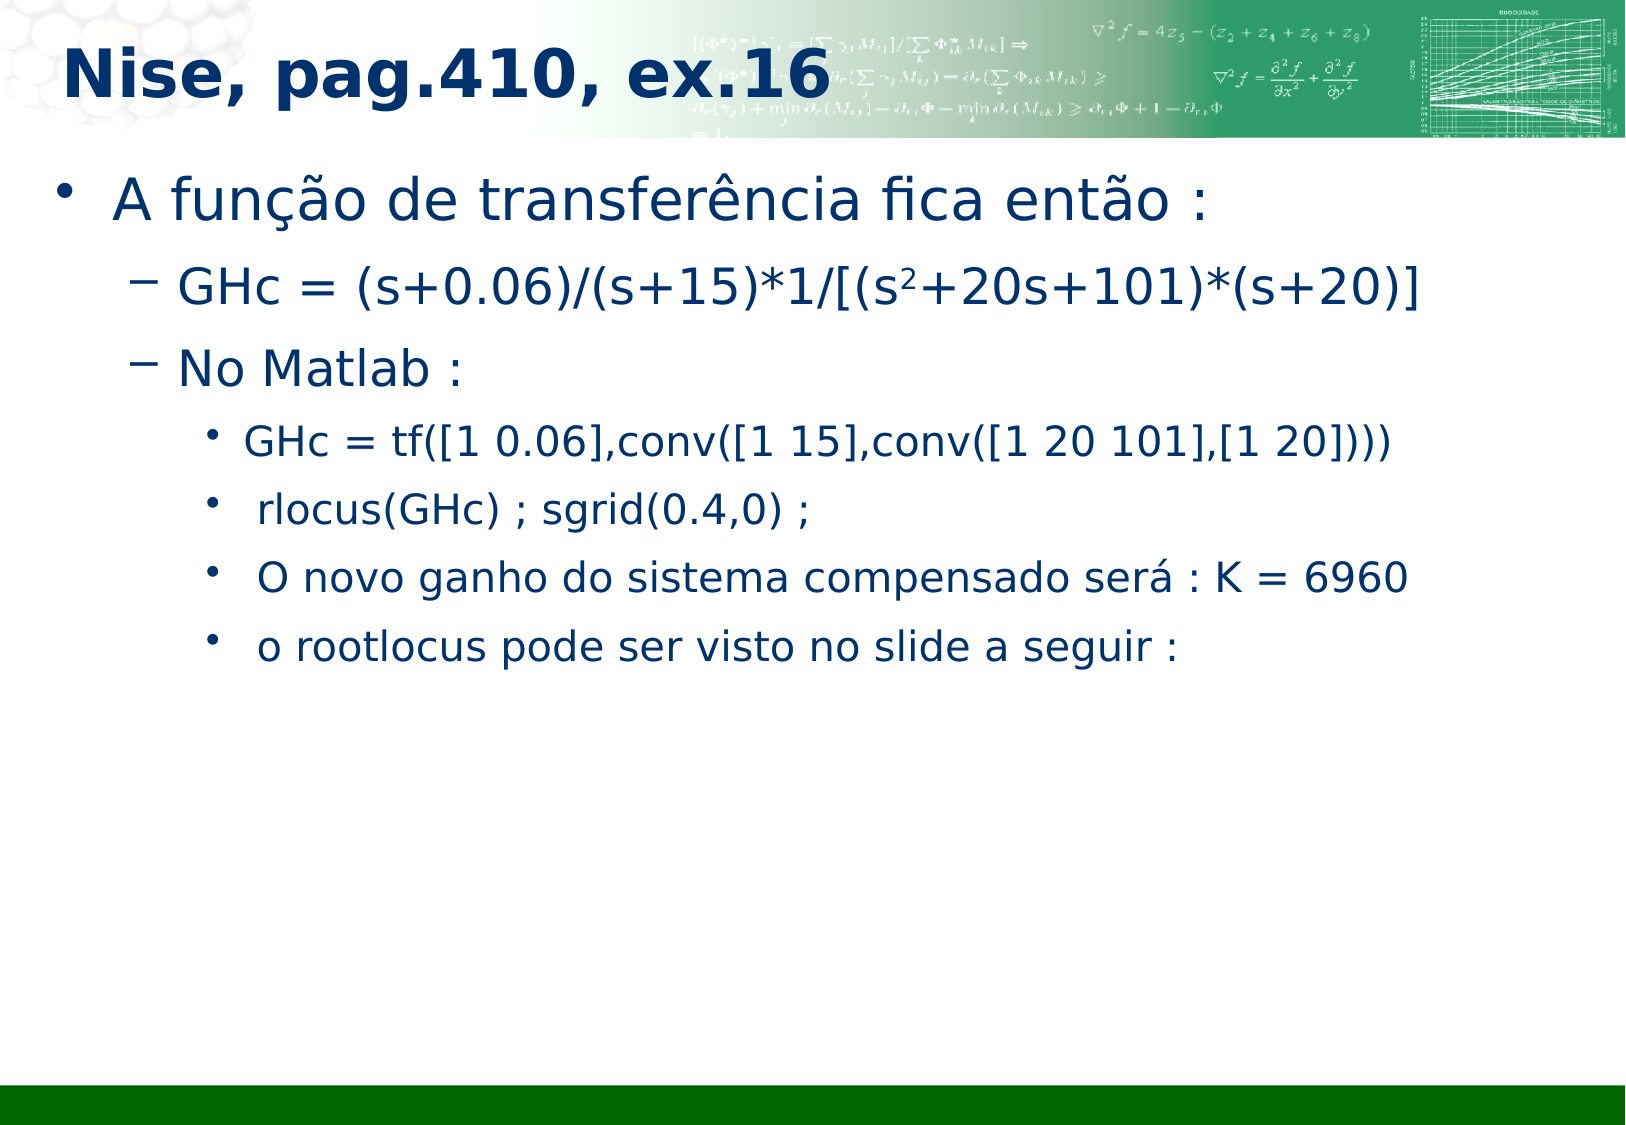

# Nise, pag.410, ex.16
A função de transferência fica então :
GHc = (s+0.06)/(s+15)*1/[(s2+20s+101)*(s+20)]
No Matlab :
GHc = tf([1 0.06],conv([1 15],conv([1 20 101],[1 20])))
 rlocus(GHc) ; sgrid(0.4,0) ;
 O novo ganho do sistema compensado será : K = 6960
 o rootlocus pode ser visto no slide a seguir :